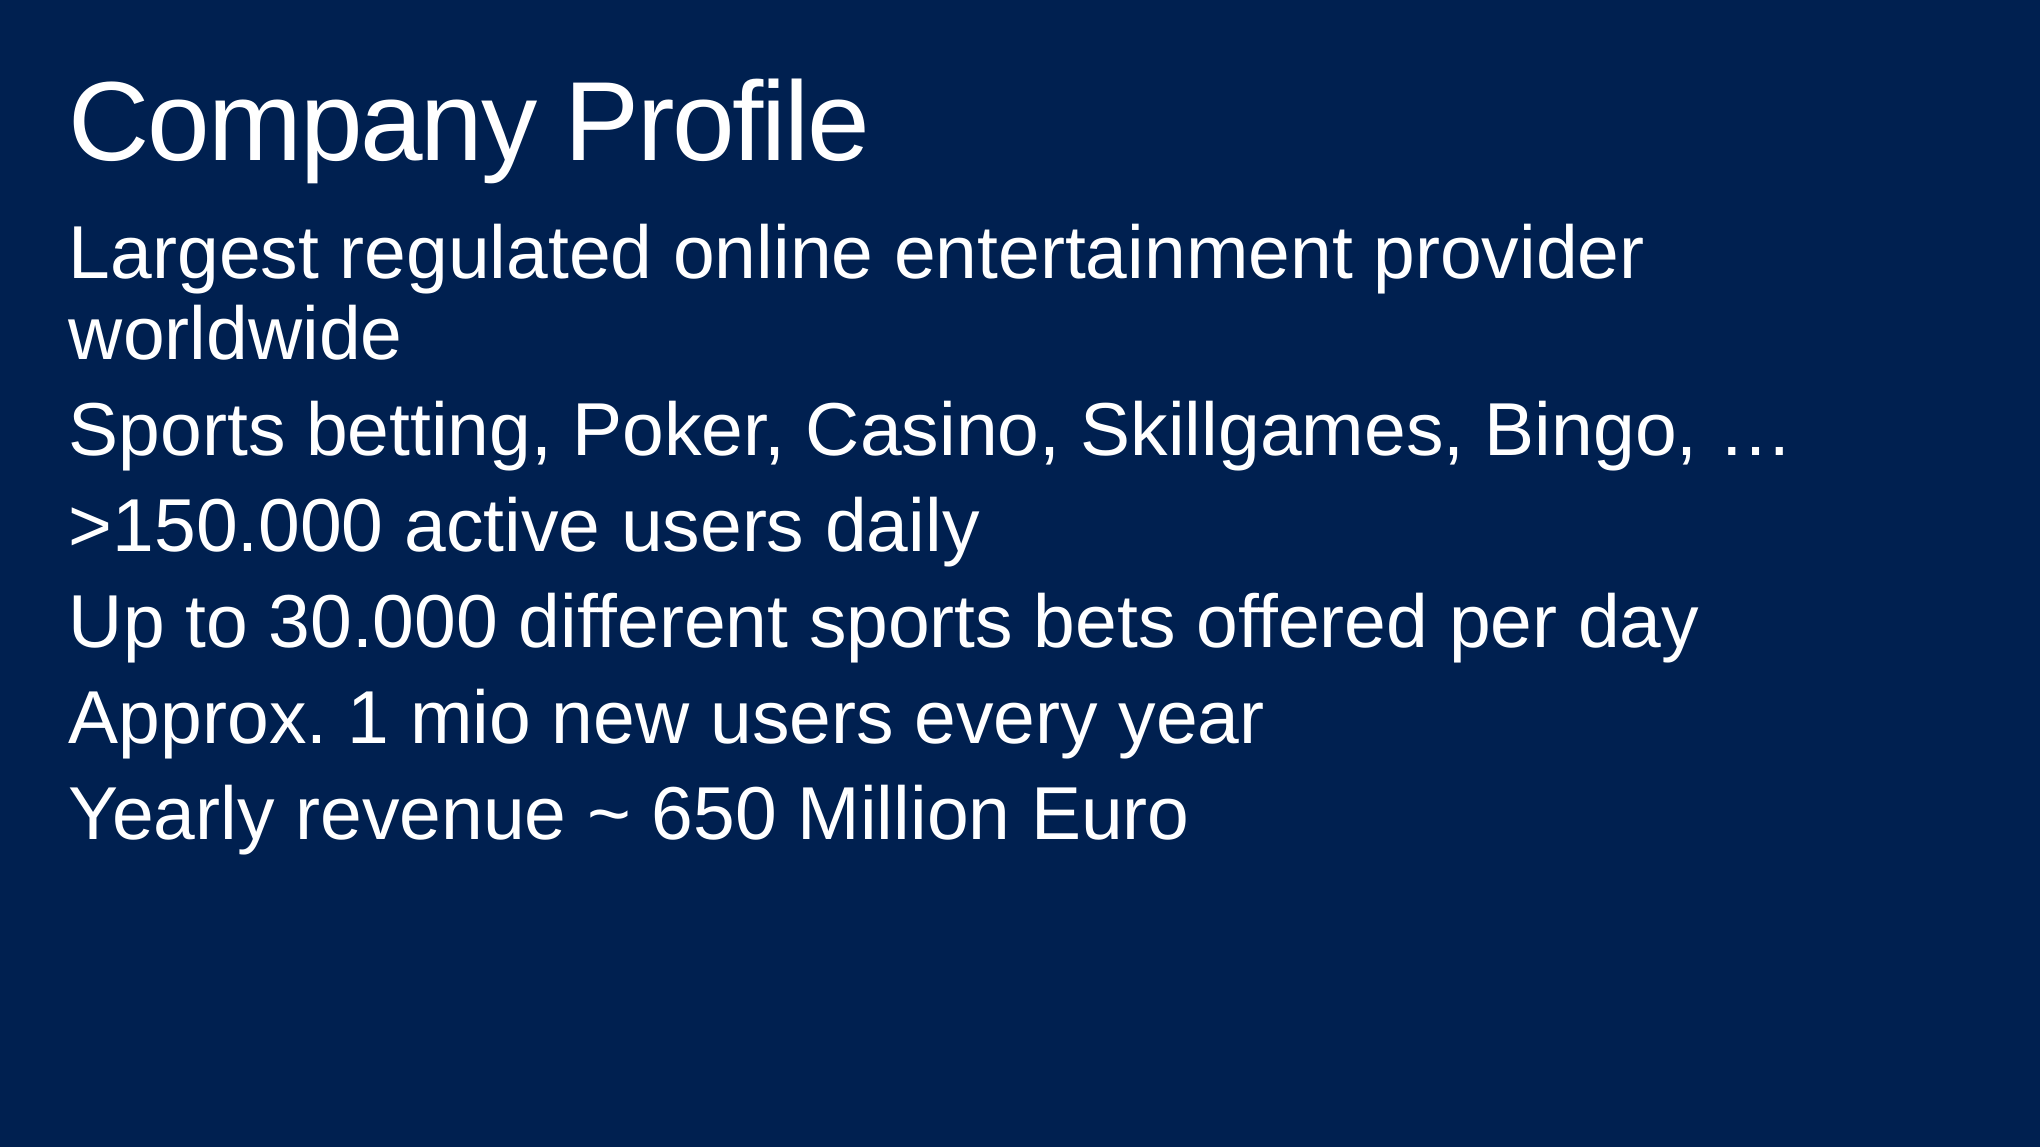

# Company Profile
Largest regulated online entertainment provider worldwide
Sports betting, Poker, Casino, Skillgames, Bingo, …
>150.000 active users daily
Up to 30.000 different sports bets offered per day
Approx. 1 mio new users every year
Yearly revenue ~ 650 Million Euro